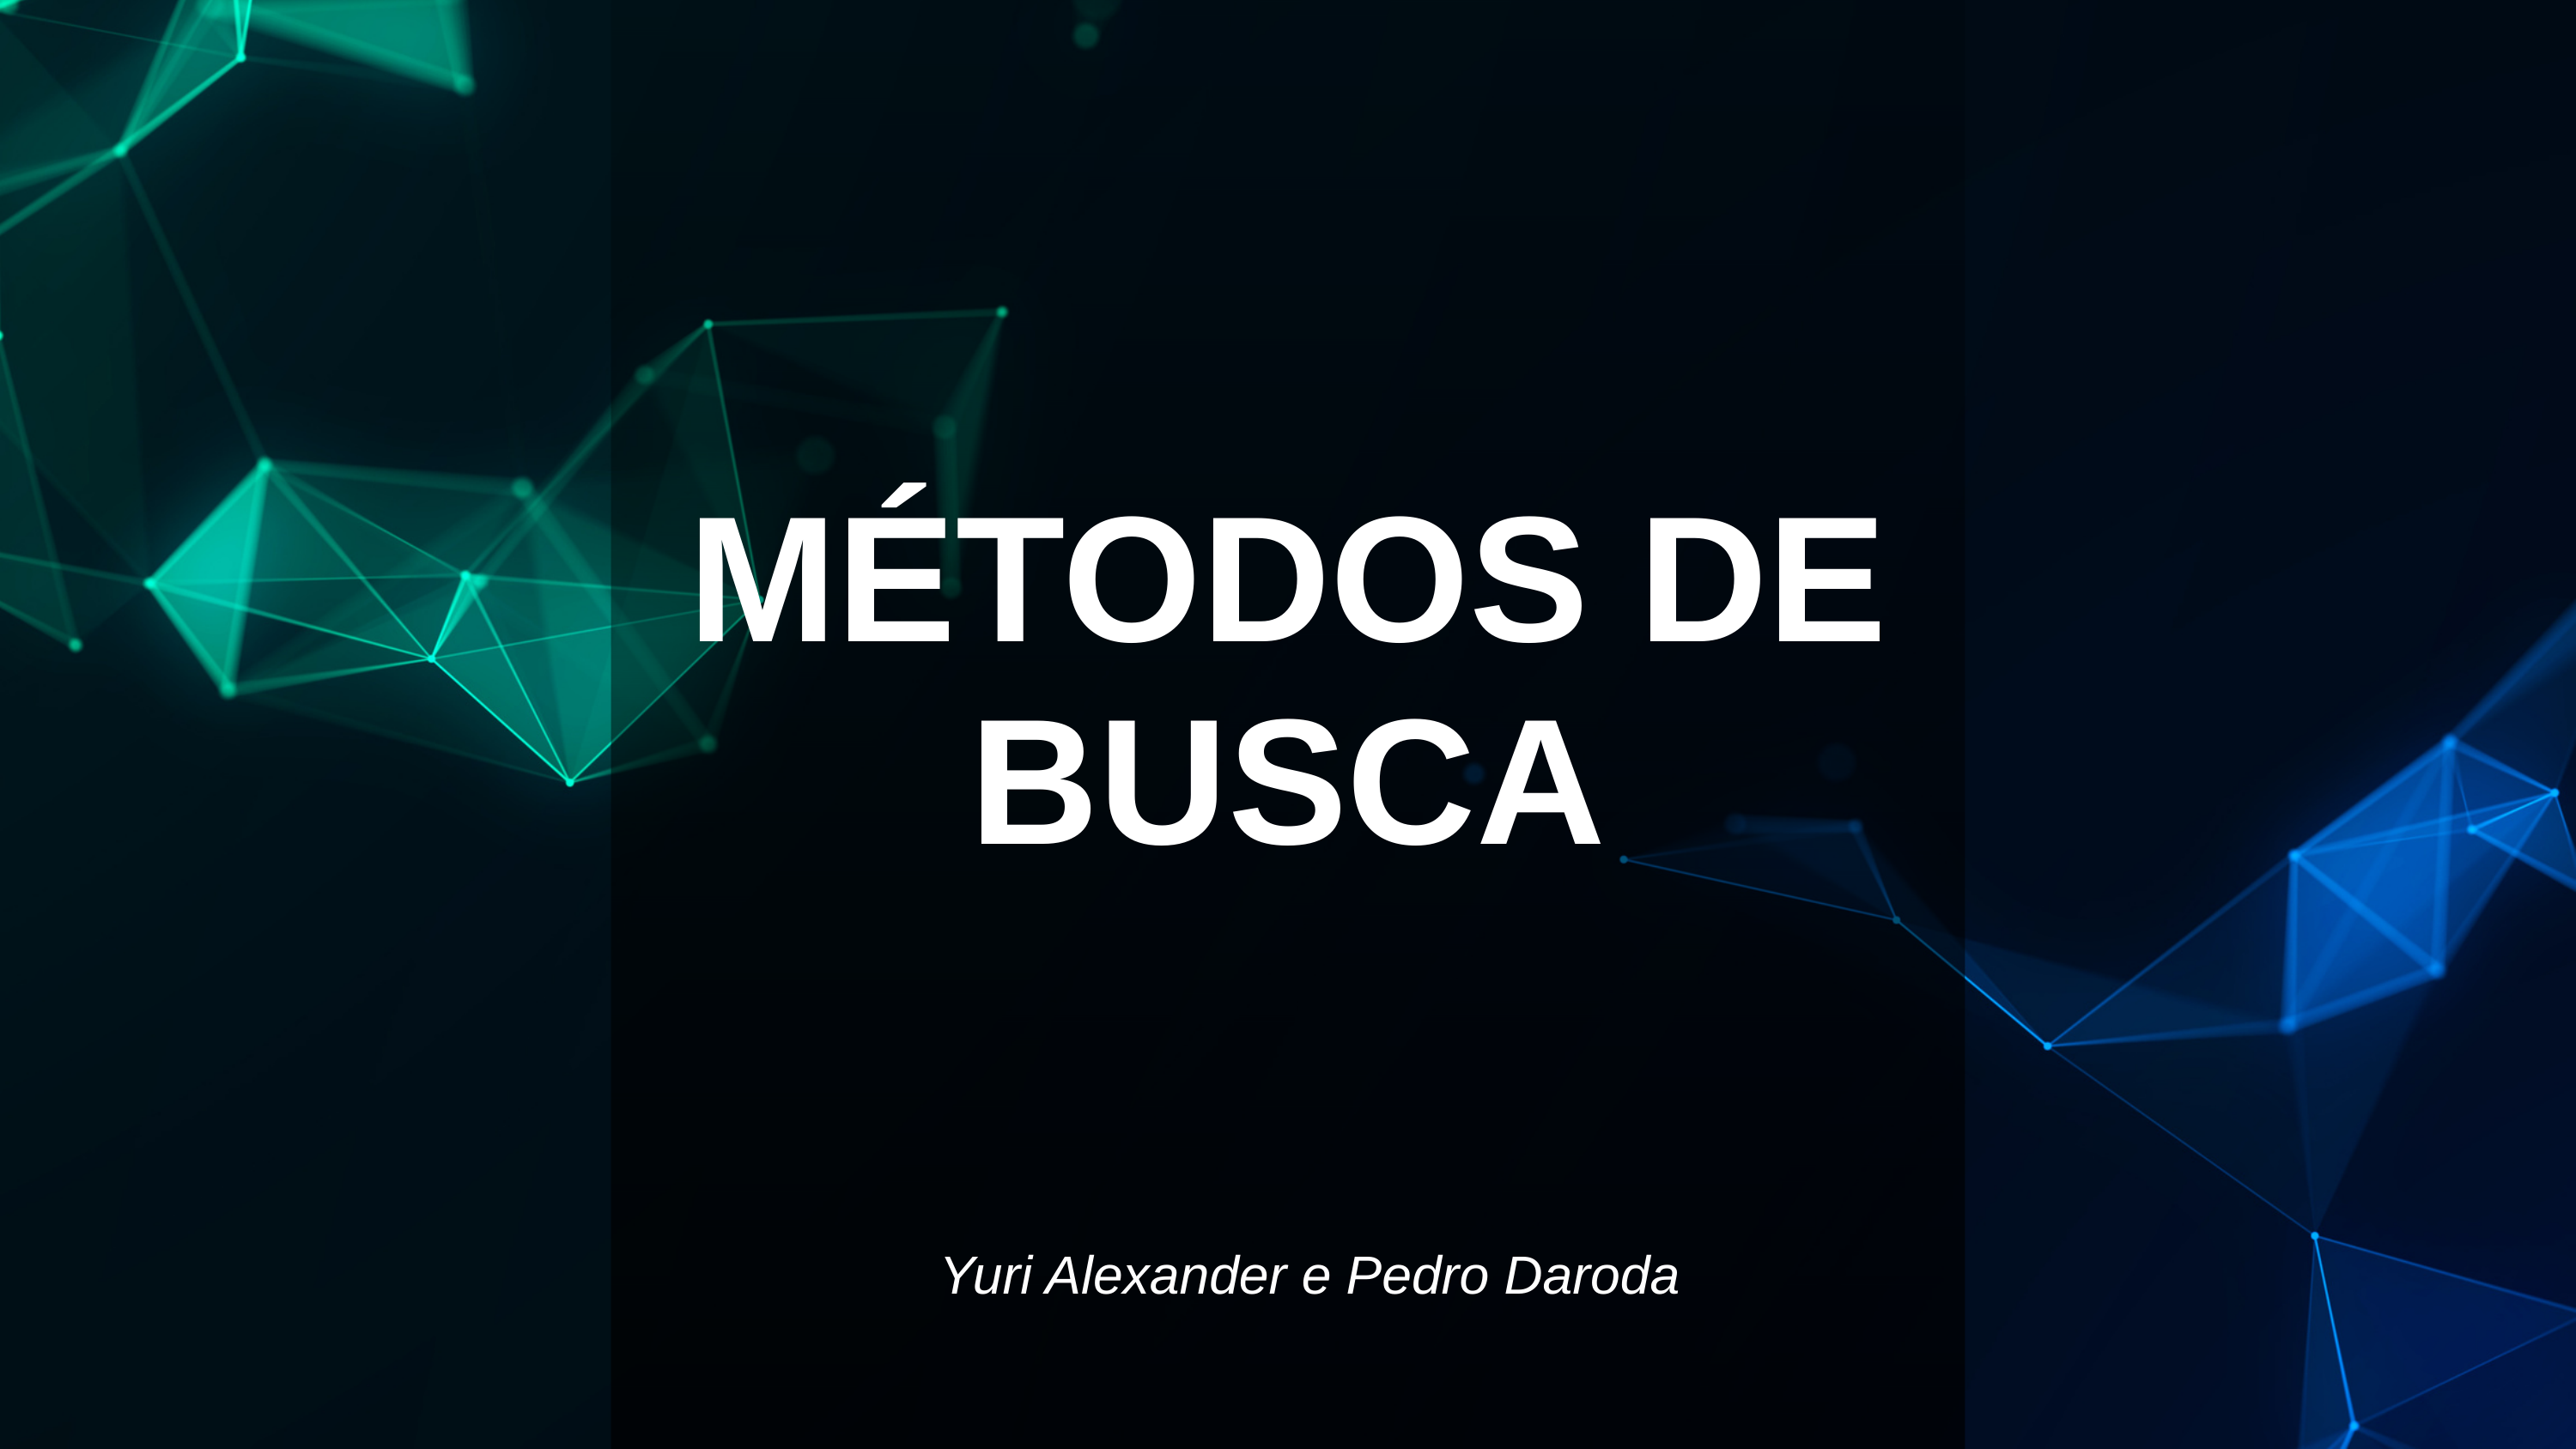

MÉTODOS DE BUSCA
Yuri Alexander e Pedro Daroda